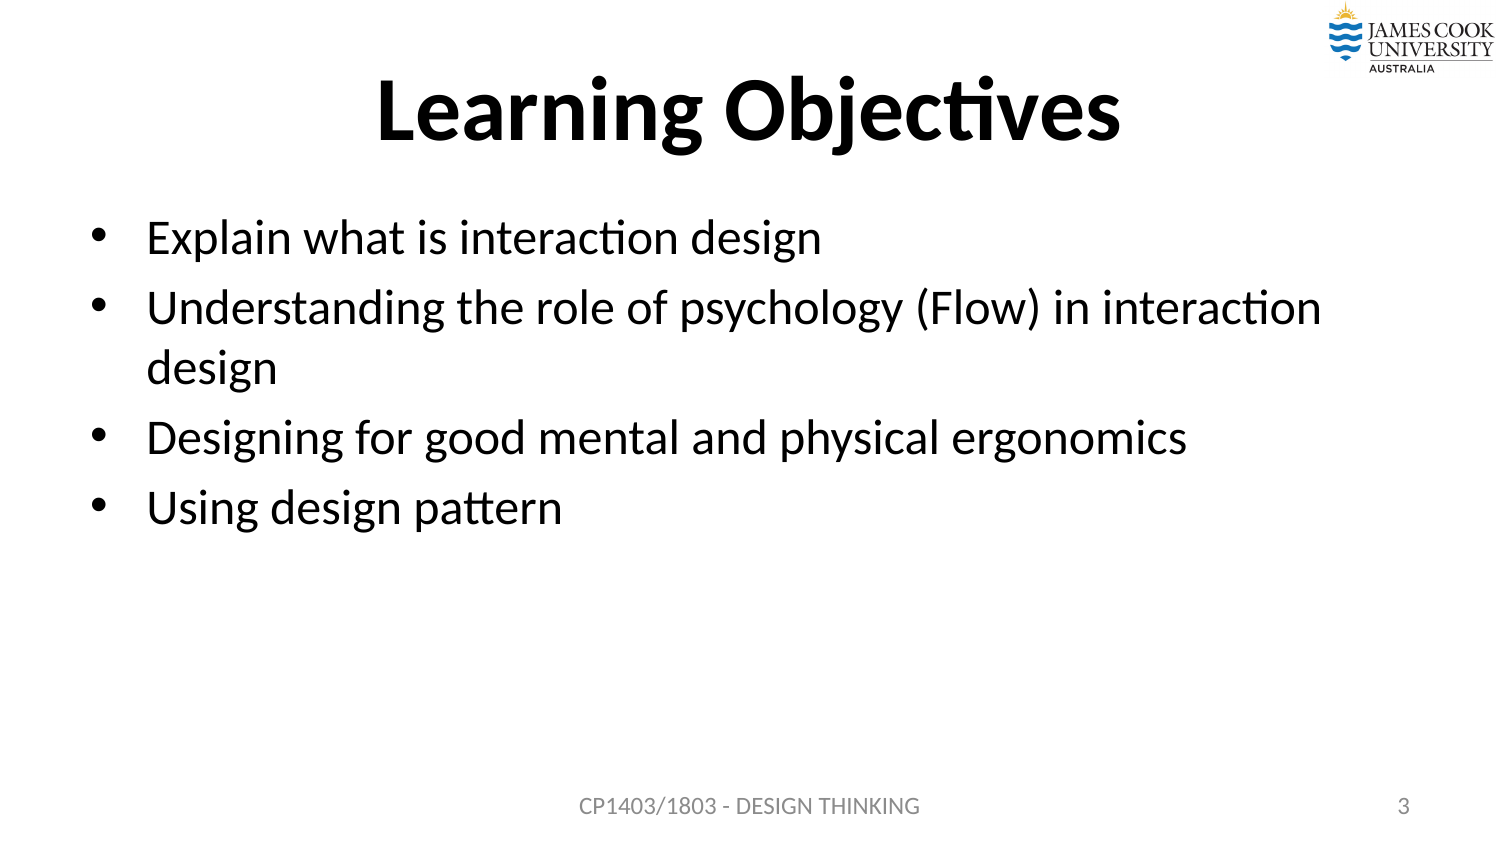

# Learning Objectives
Explain what is interaction design
Understanding the role of psychology (Flow) in interaction design
Designing for good mental and physical ergonomics
Using design pattern

CP1403/1803 - DESIGN THINKING
3